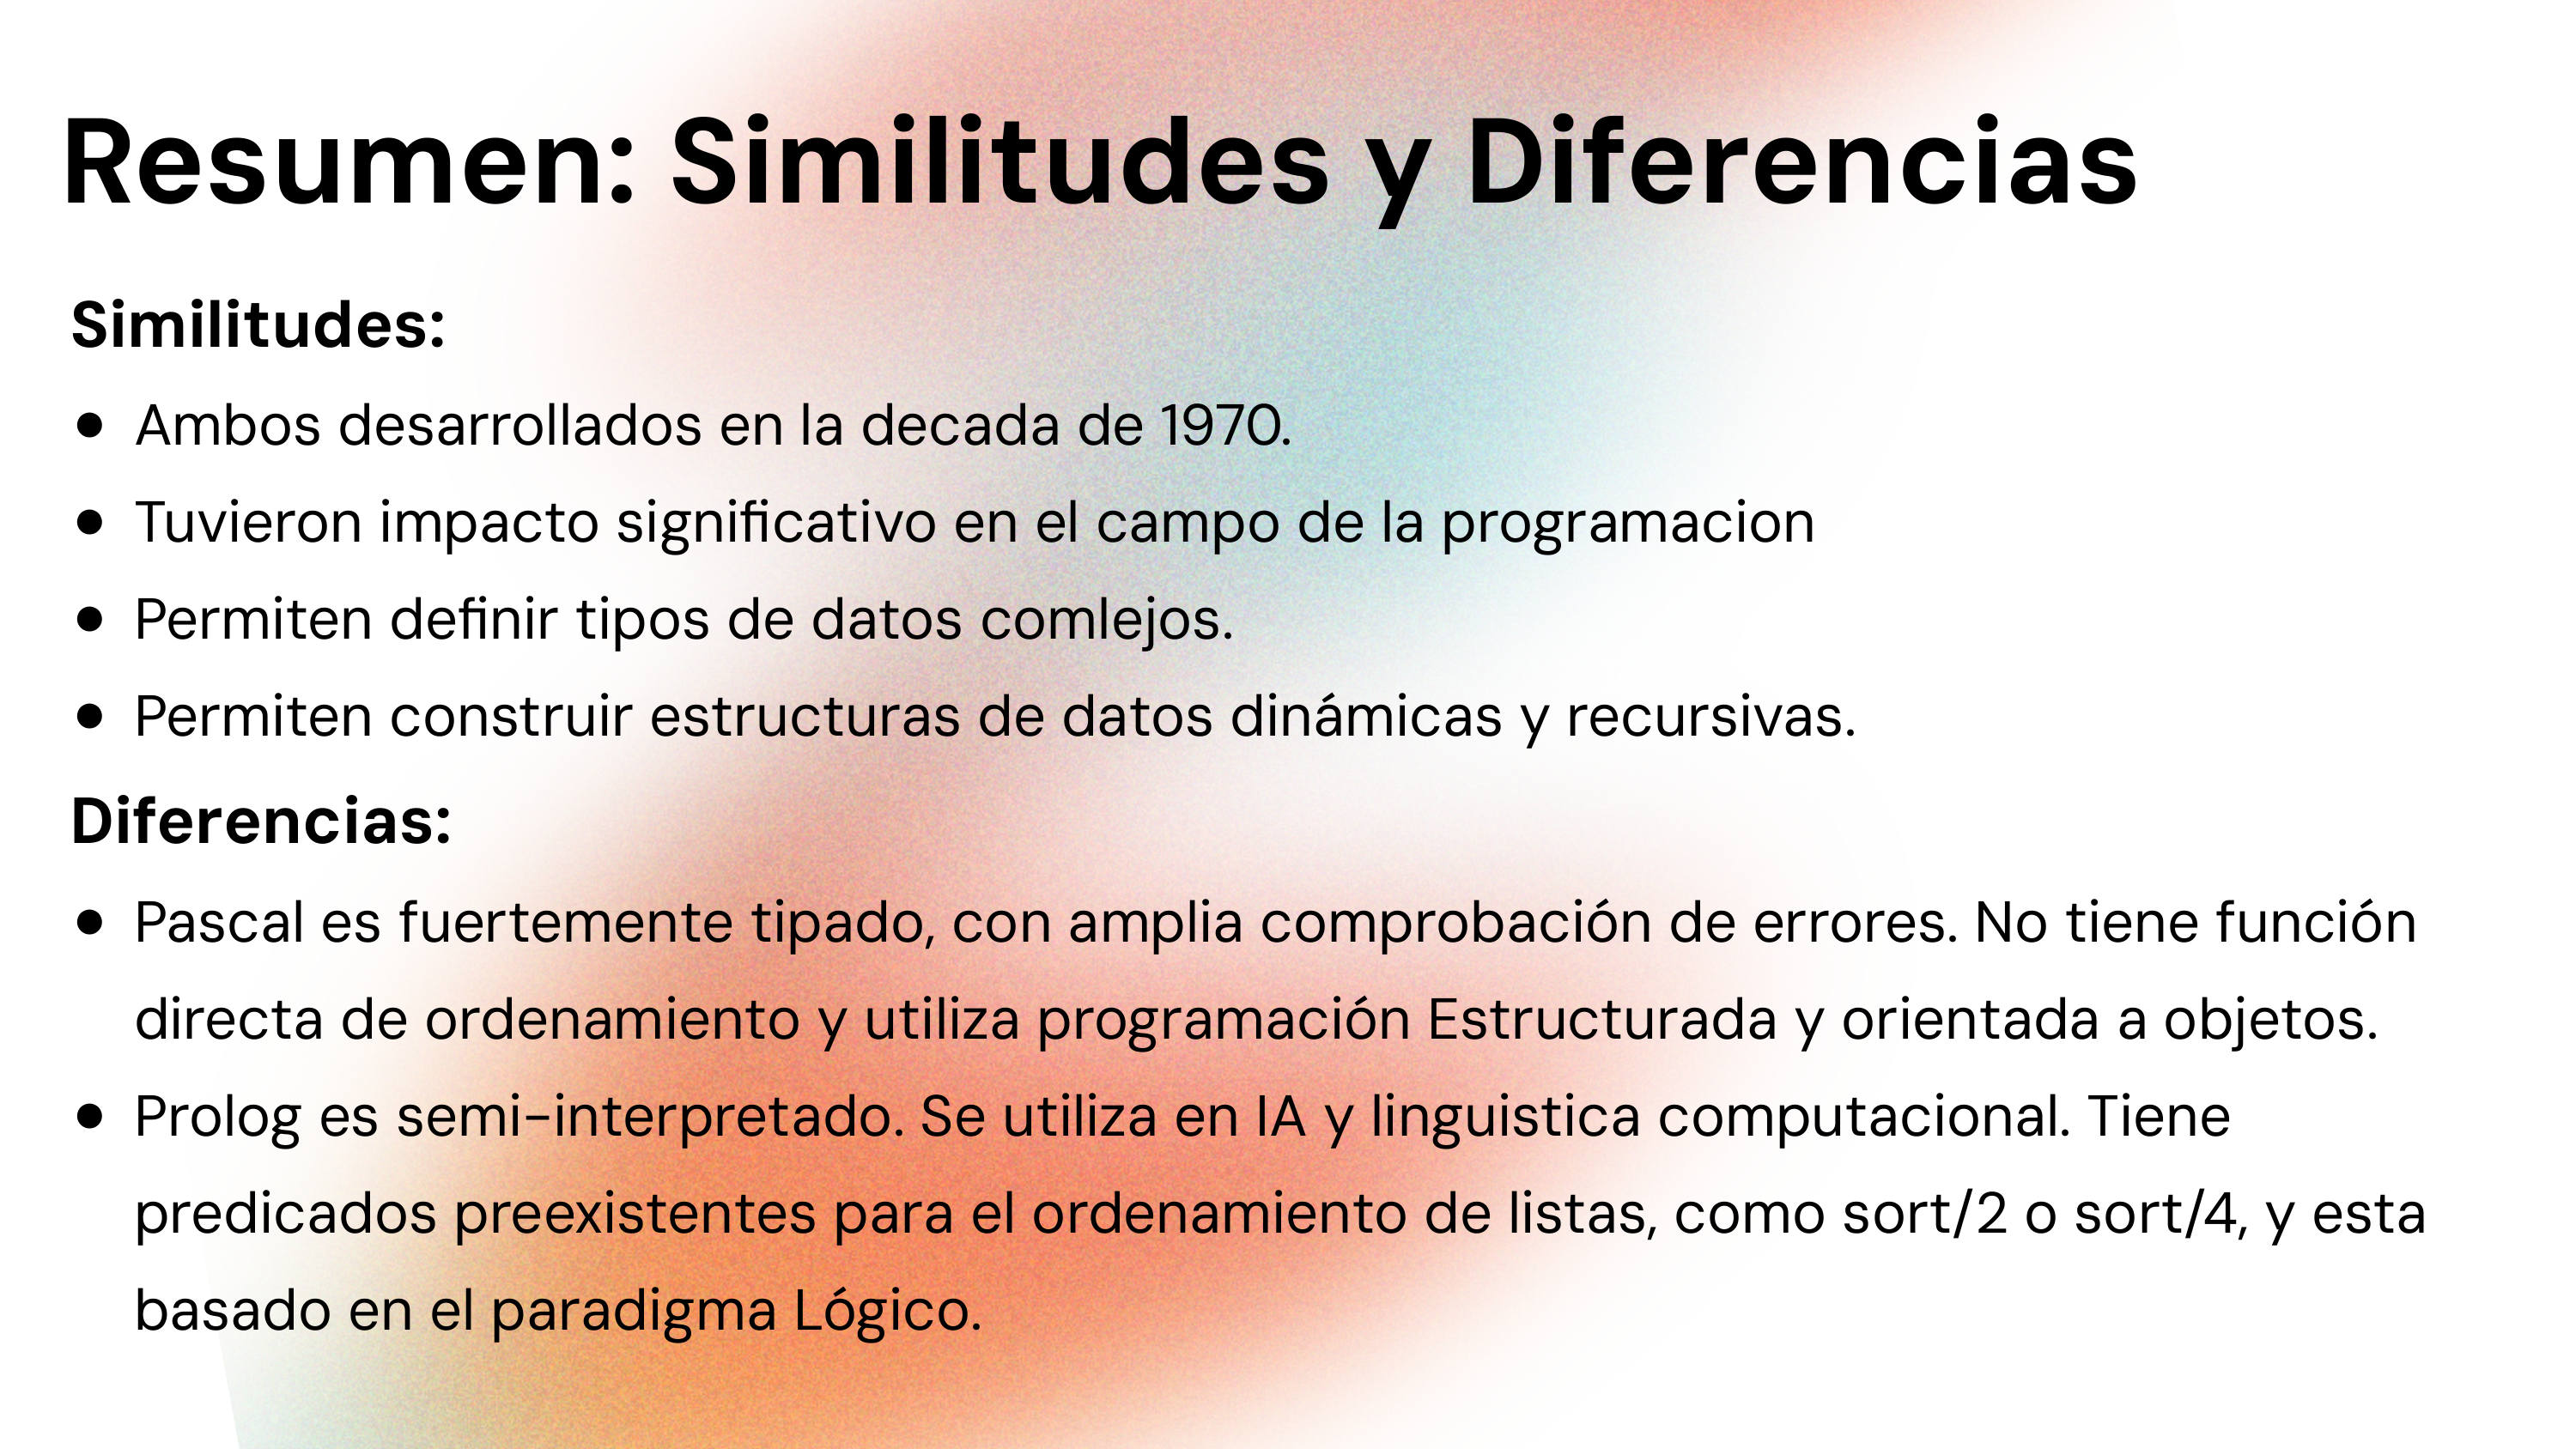

Resumen: Similitudes y Diferencias
Similitudes:
Ambos desarrollados en la decada de 1970.
Tuvieron impacto significativo en el campo de la programacion
Permiten definir tipos de datos comlejos.
Permiten construir estructuras de datos dinámicas y recursivas.
Diferencias:
Pascal es fuertemente tipado, con amplia comprobación de errores. No tiene función directa de ordenamiento y utiliza programación Estructurada y orientada a objetos.
Prolog es semi-interpretado. Se utiliza en IA y linguistica computacional. Tiene predicados preexistentes para el ordenamiento de listas, como sort/2 o sort/4, y esta basado en el paradigma Lógico.